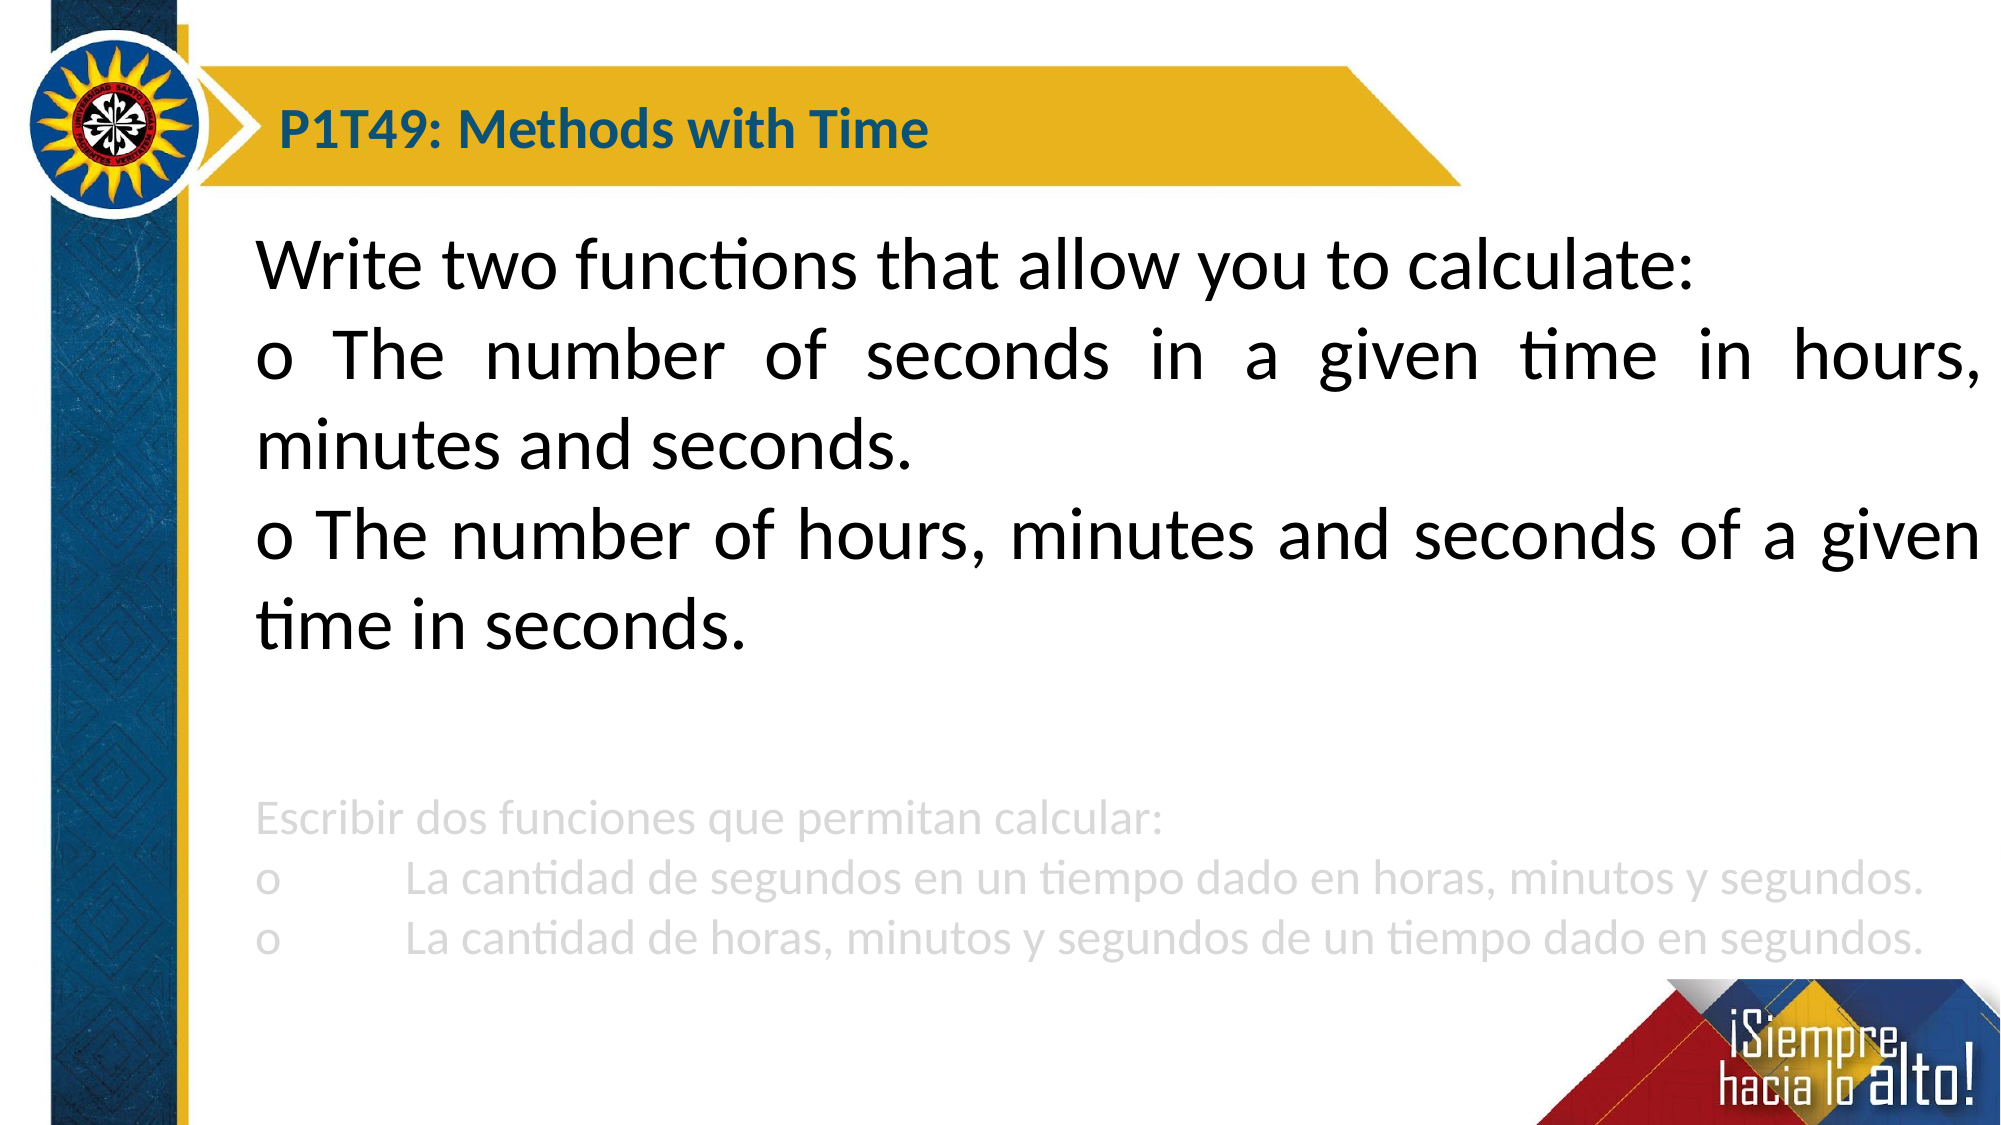

P1T49: Methods with Time
Write two functions that allow you to calculate:
o The number of seconds in a given time in hours, minutes and seconds.
o The number of hours, minutes and seconds of a given time in seconds.

Escribir dos funciones que permitan calcular:
o	La cantidad de segundos en un tiempo dado en horas, minutos y segundos.
o	La cantidad de horas, minutos y segundos de un tiempo dado en segundos.